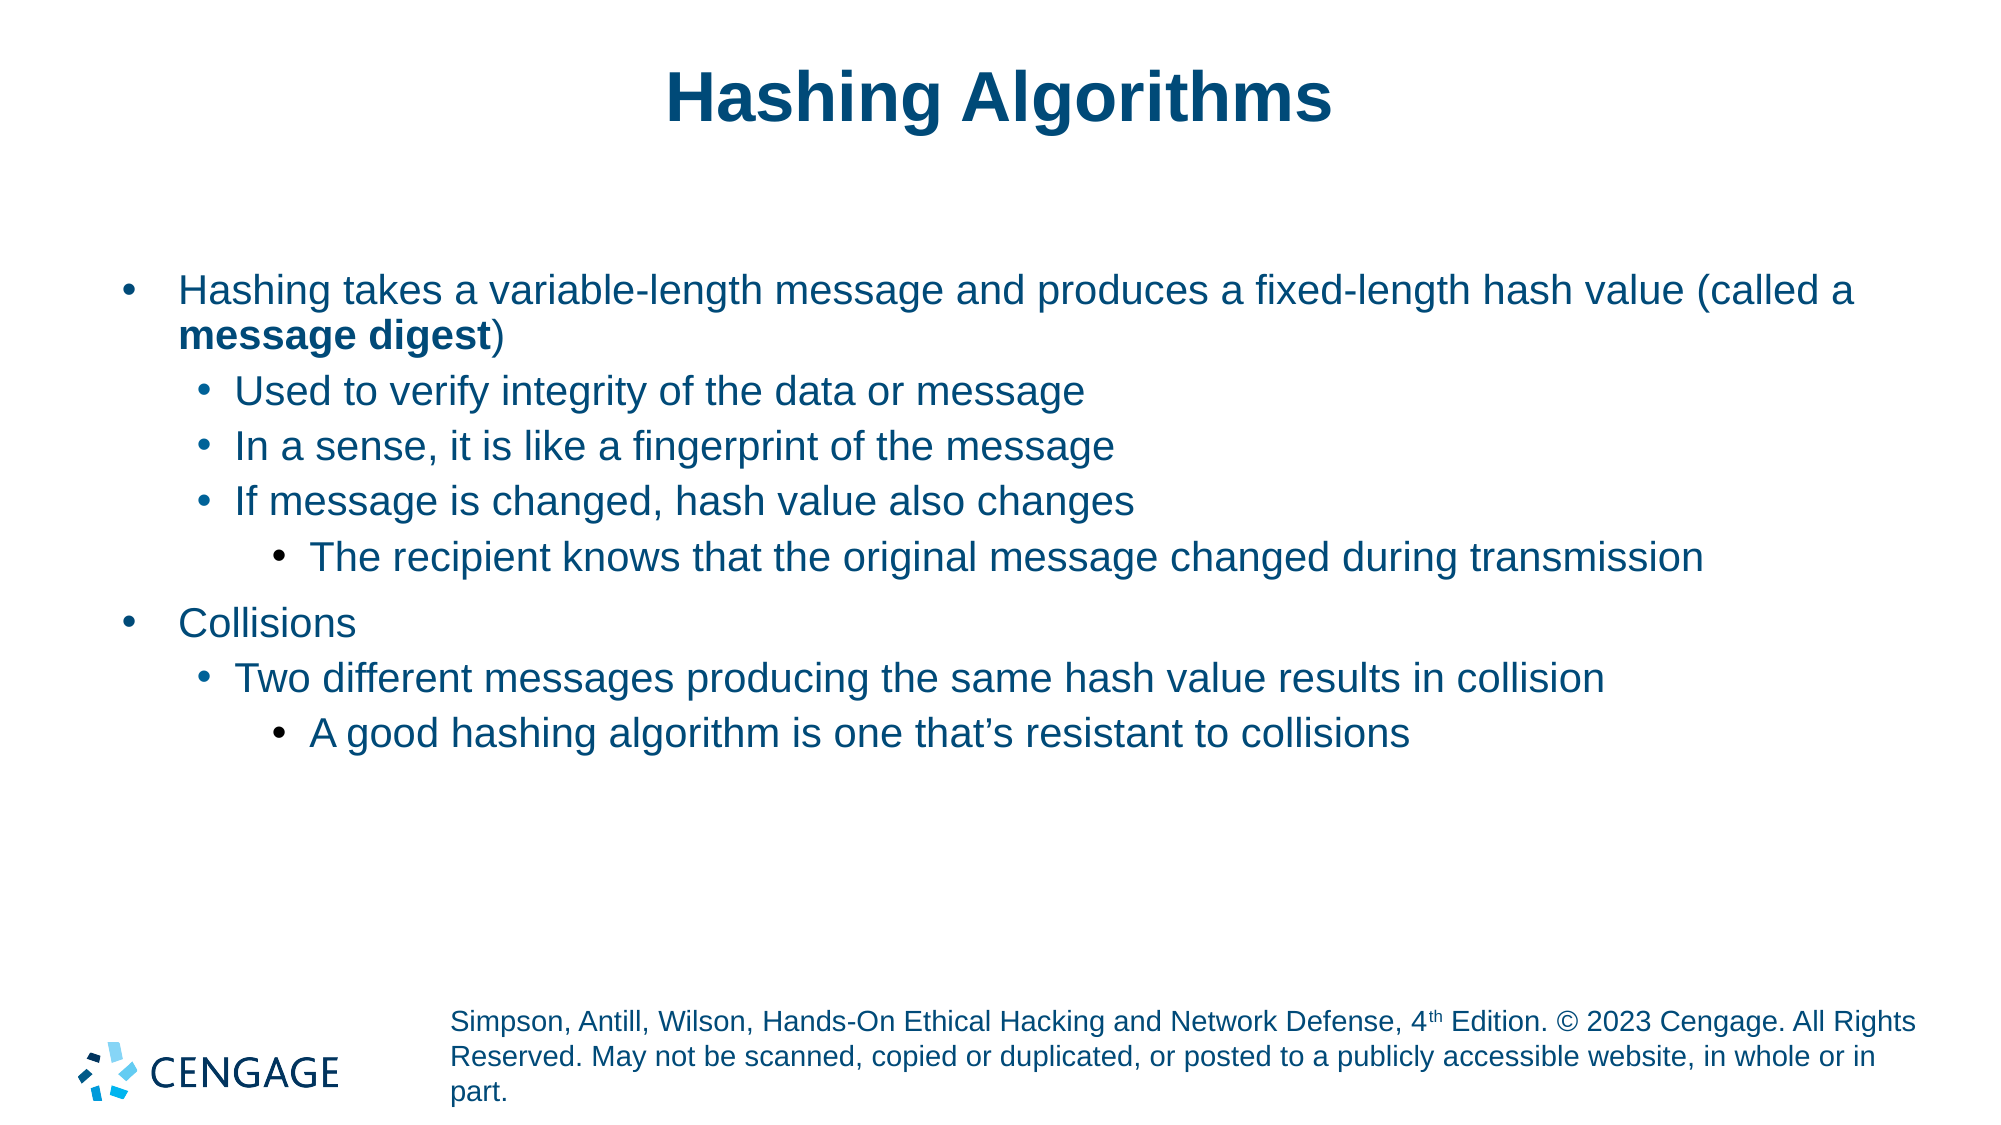

# Hashing Algorithms
Hashing takes a variable-length message and produces a fixed-length hash value (called a message digest)
Used to verify integrity of the data or message
In a sense, it is like a fingerprint of the message
If message is changed, hash value also changes
The recipient knows that the original message changed during transmission
Collisions
Two different messages producing the same hash value results in collision
A good hashing algorithm is one that’s resistant to collisions